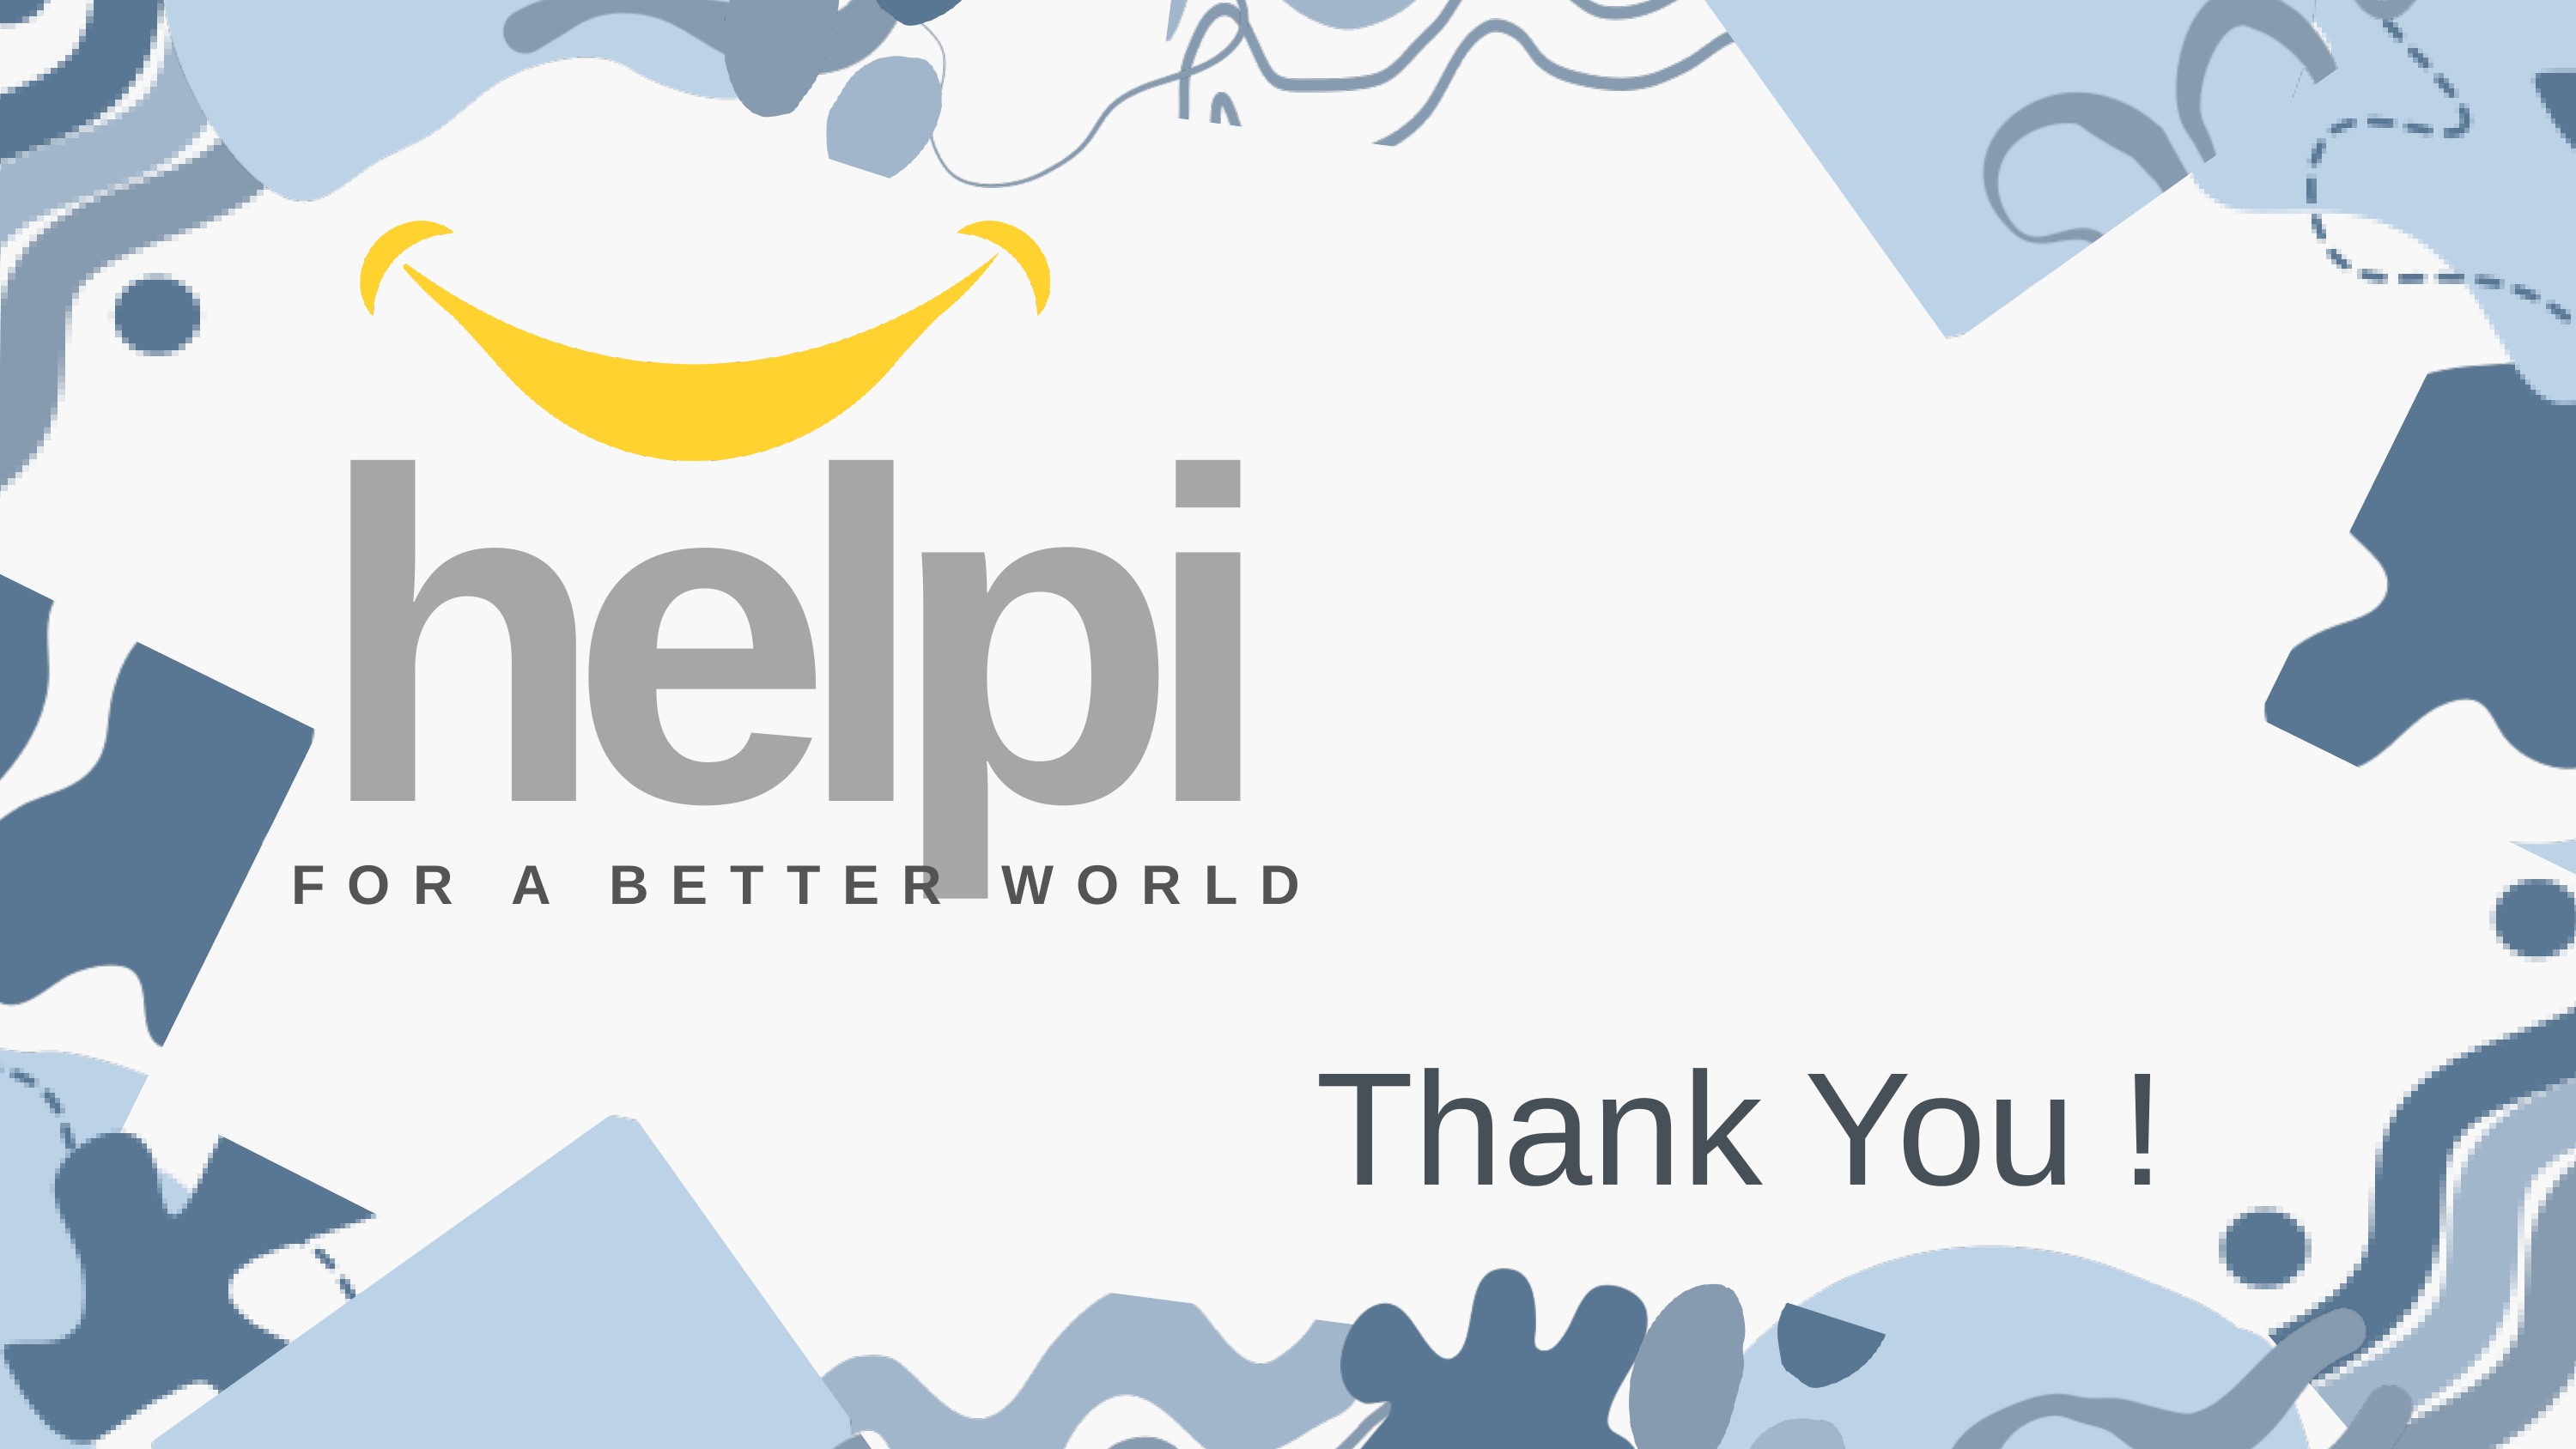

helpi

FOR A BETTER WORLD

Thank You !